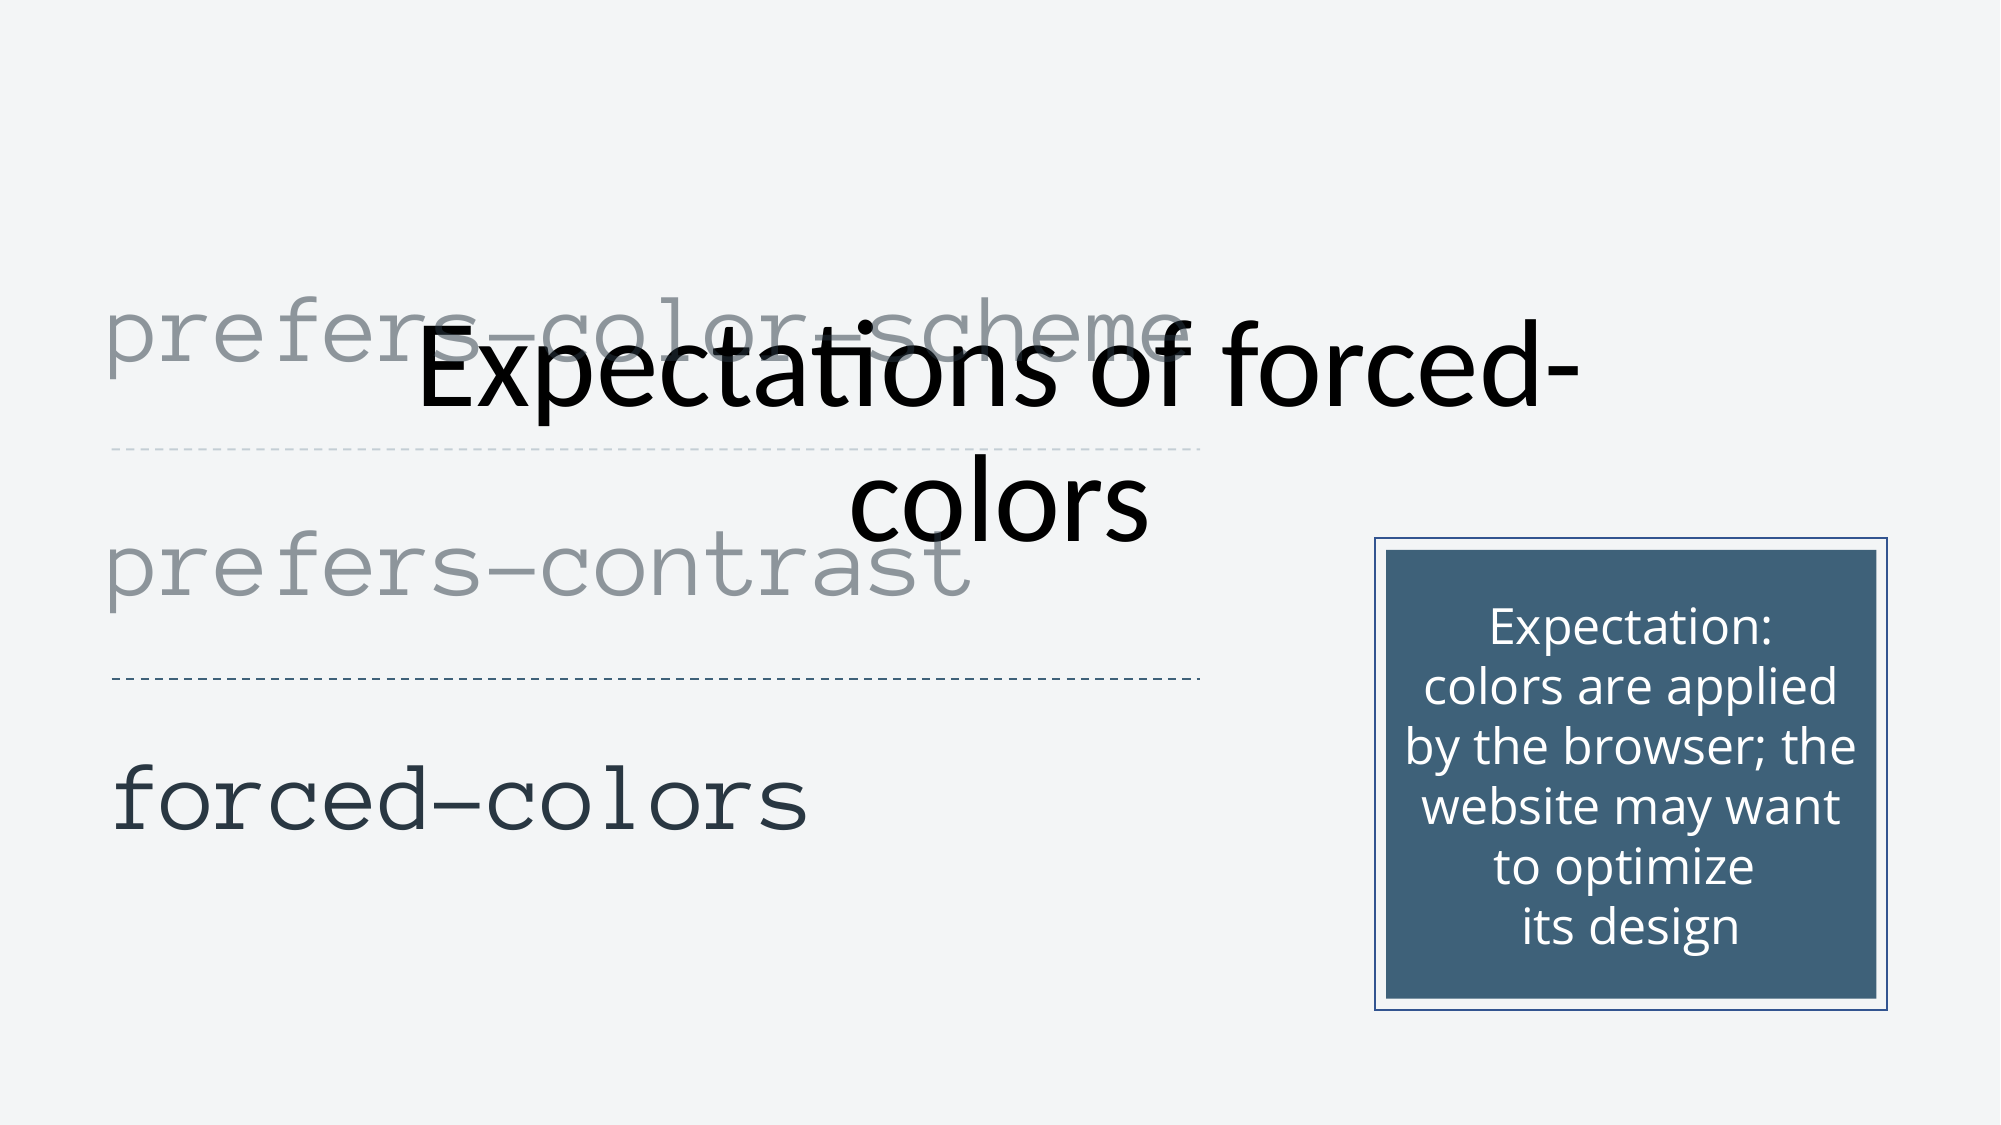

# Expectations of forced-colors
prefers-color-scheme
prefers-contrast

Expectation:
colors are applied by the browser; the website may want to optimize
its design
forced-colors